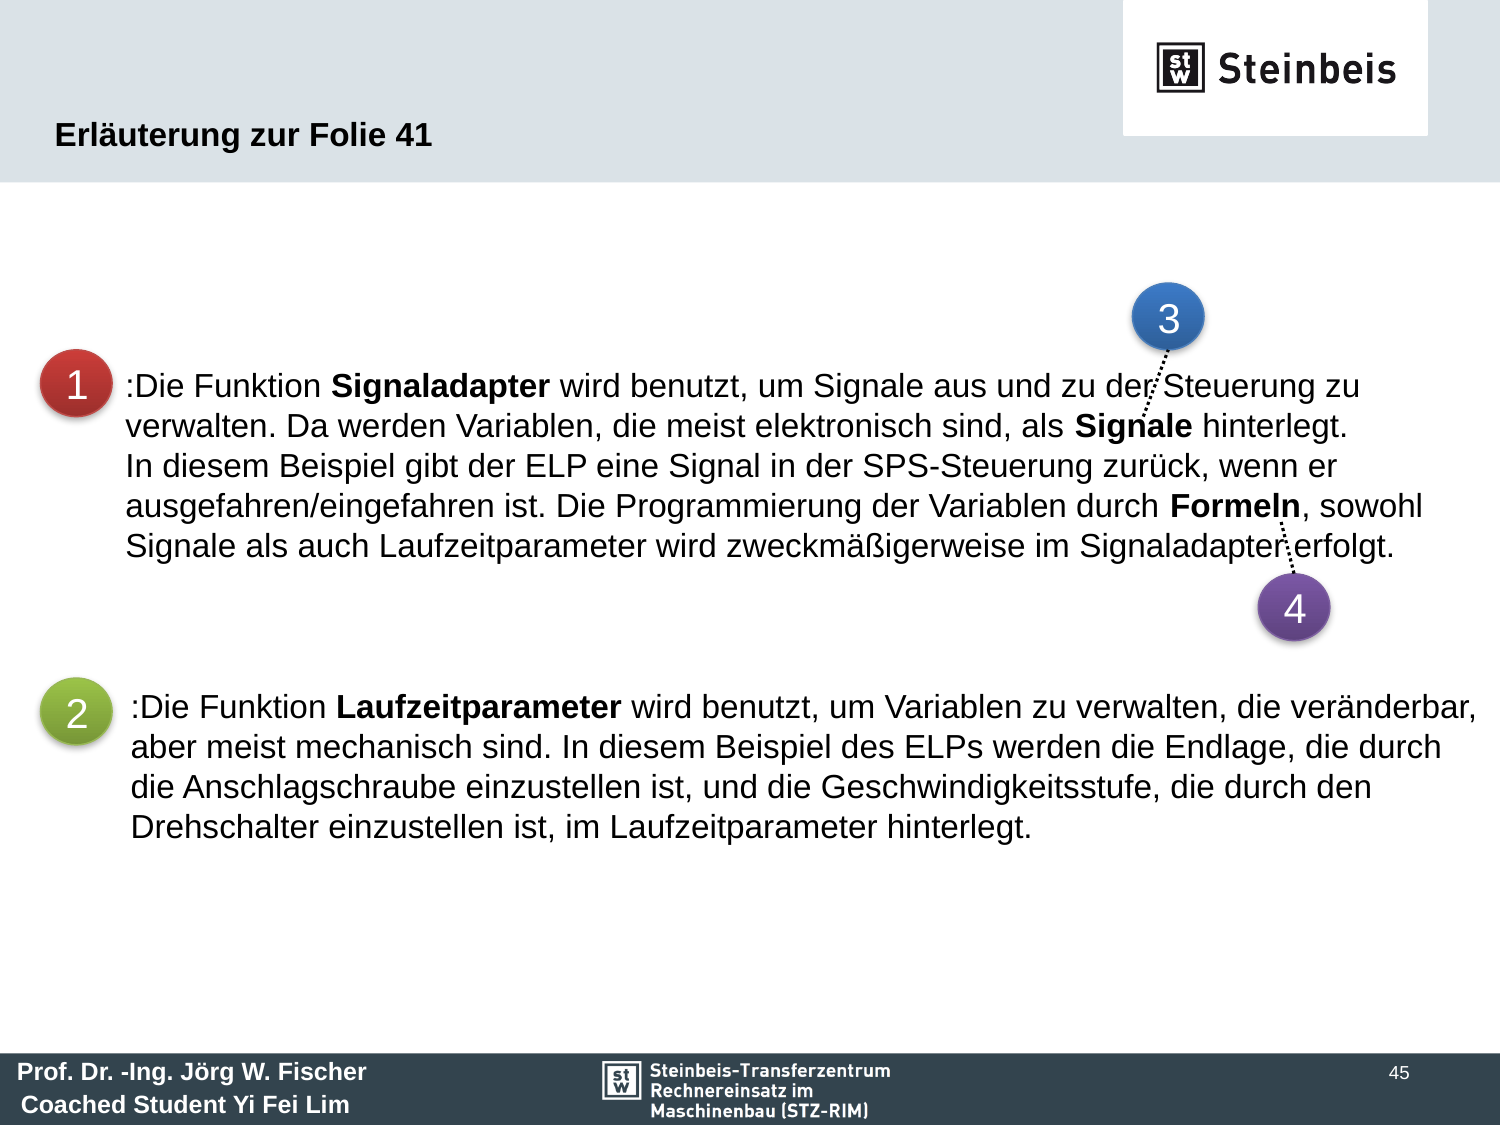

# Erläuterung zur Folie 41
3
1
:Die Funktion Signaladapter wird benutzt, um Signale aus und zu der Steuerung zu
verwalten. Da werden Variablen, die meist elektronisch sind, als Signale hinterlegt.
In diesem Beispiel gibt der ELP eine Signal in der SPS-Steuerung zurück, wenn er
ausgefahren/eingefahren ist. Die Programmierung der Variablen durch Formeln, sowohl
Signale als auch Laufzeitparameter wird zweckmäßigerweise im Signaladapter erfolgt.
4
2
:Die Funktion Laufzeitparameter wird benutzt, um Variablen zu verwalten, die veränderbar,
aber meist mechanisch sind. In diesem Beispiel des ELPs werden die Endlage, die durch
die Anschlagschraube einzustellen ist, und die Geschwindigkeitsstufe, die durch den
Drehschalter einzustellen ist, im Laufzeitparameter hinterlegt.
45